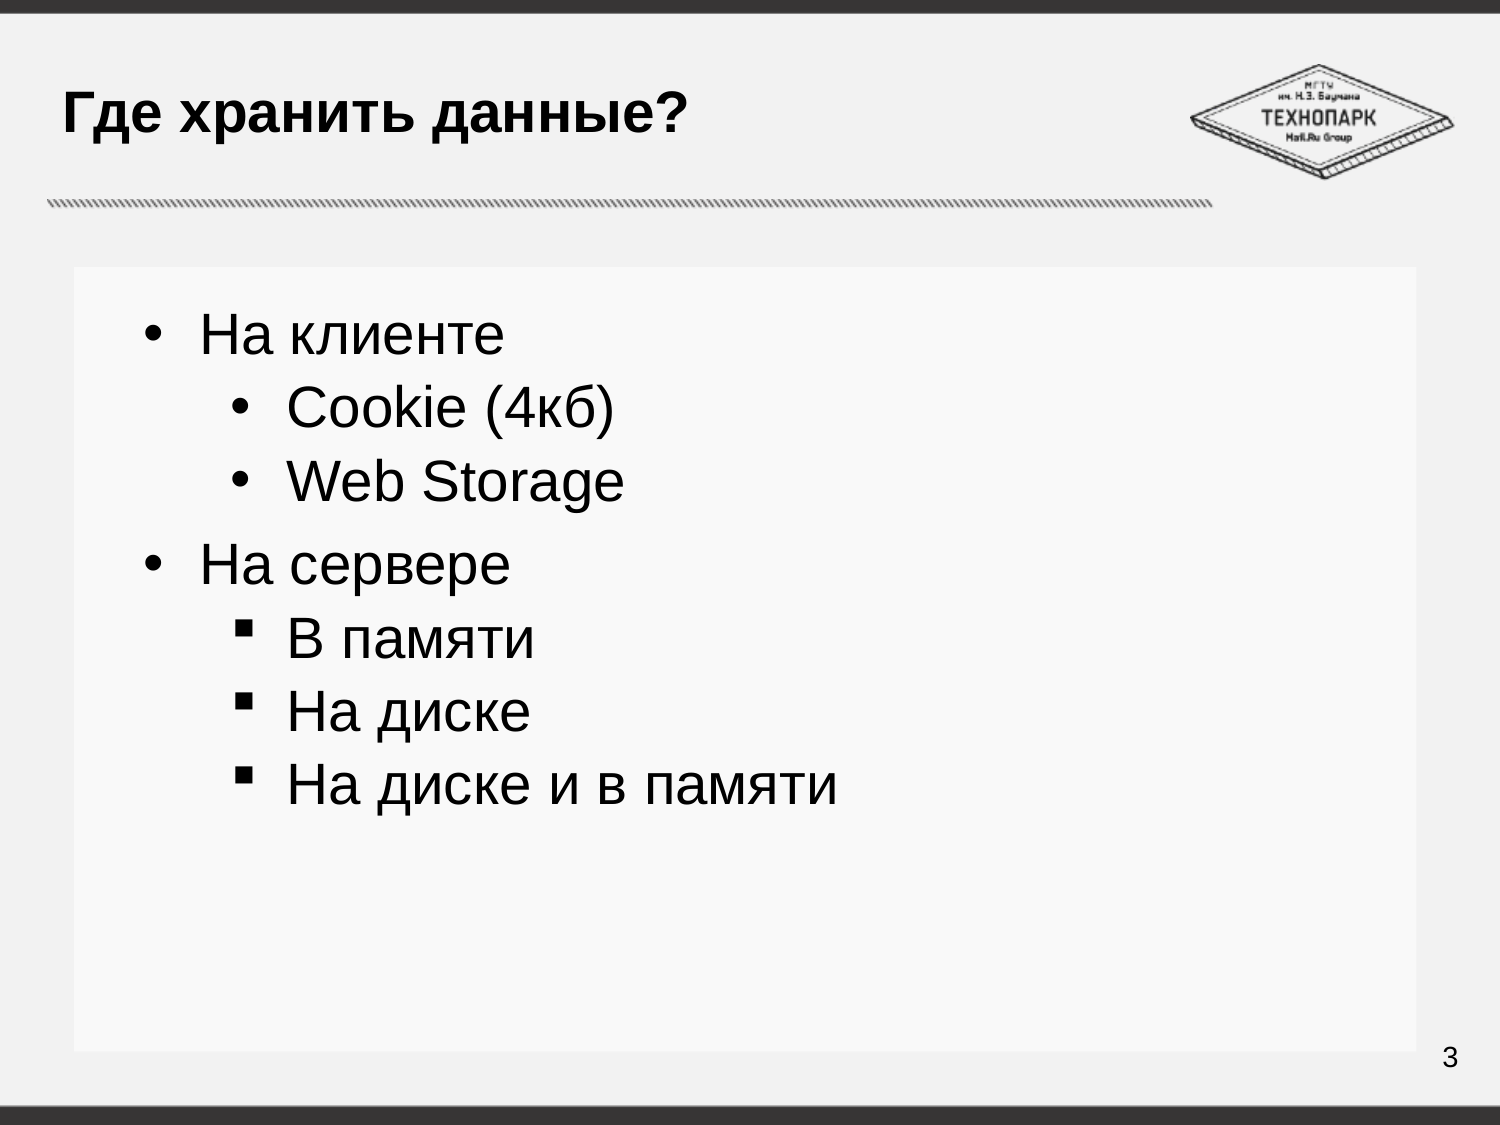

# Где хранить данные?
На клиенте
Cookie (4кб)
Web Storage
На сервере
В памяти
На диске
На диске и в памяти

3